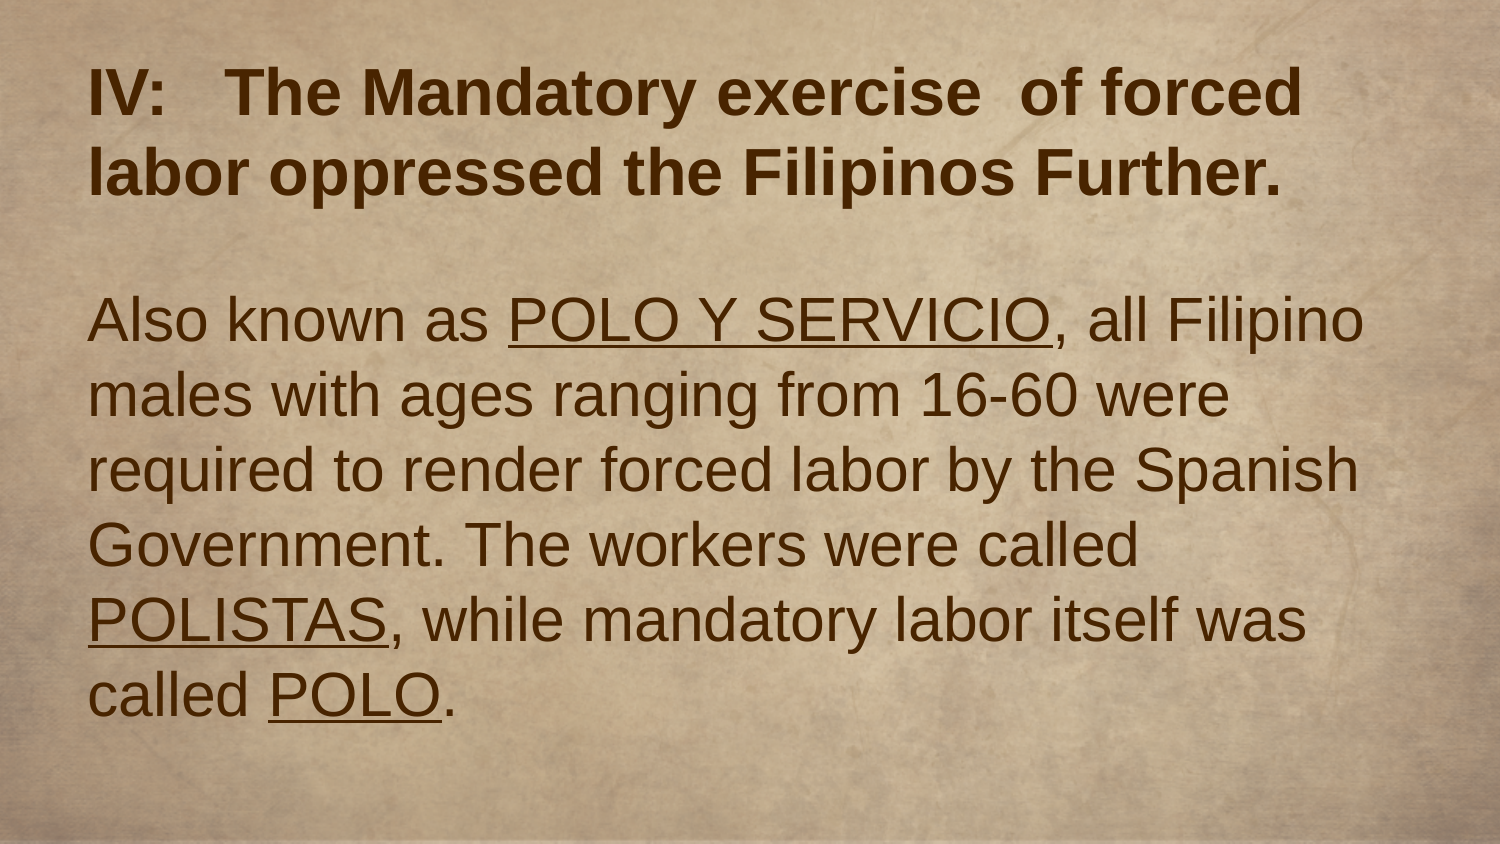

# IV:   The Mandatory exercise  of forced labor oppressed the Filipinos Further.

Also known as POLO Y SERVICIO, all Filipino males with ages ranging from 16-60 were required to render forced labor by the Spanish Government. The workers were called POLISTAS, while mandatory labor itself was called POLO.